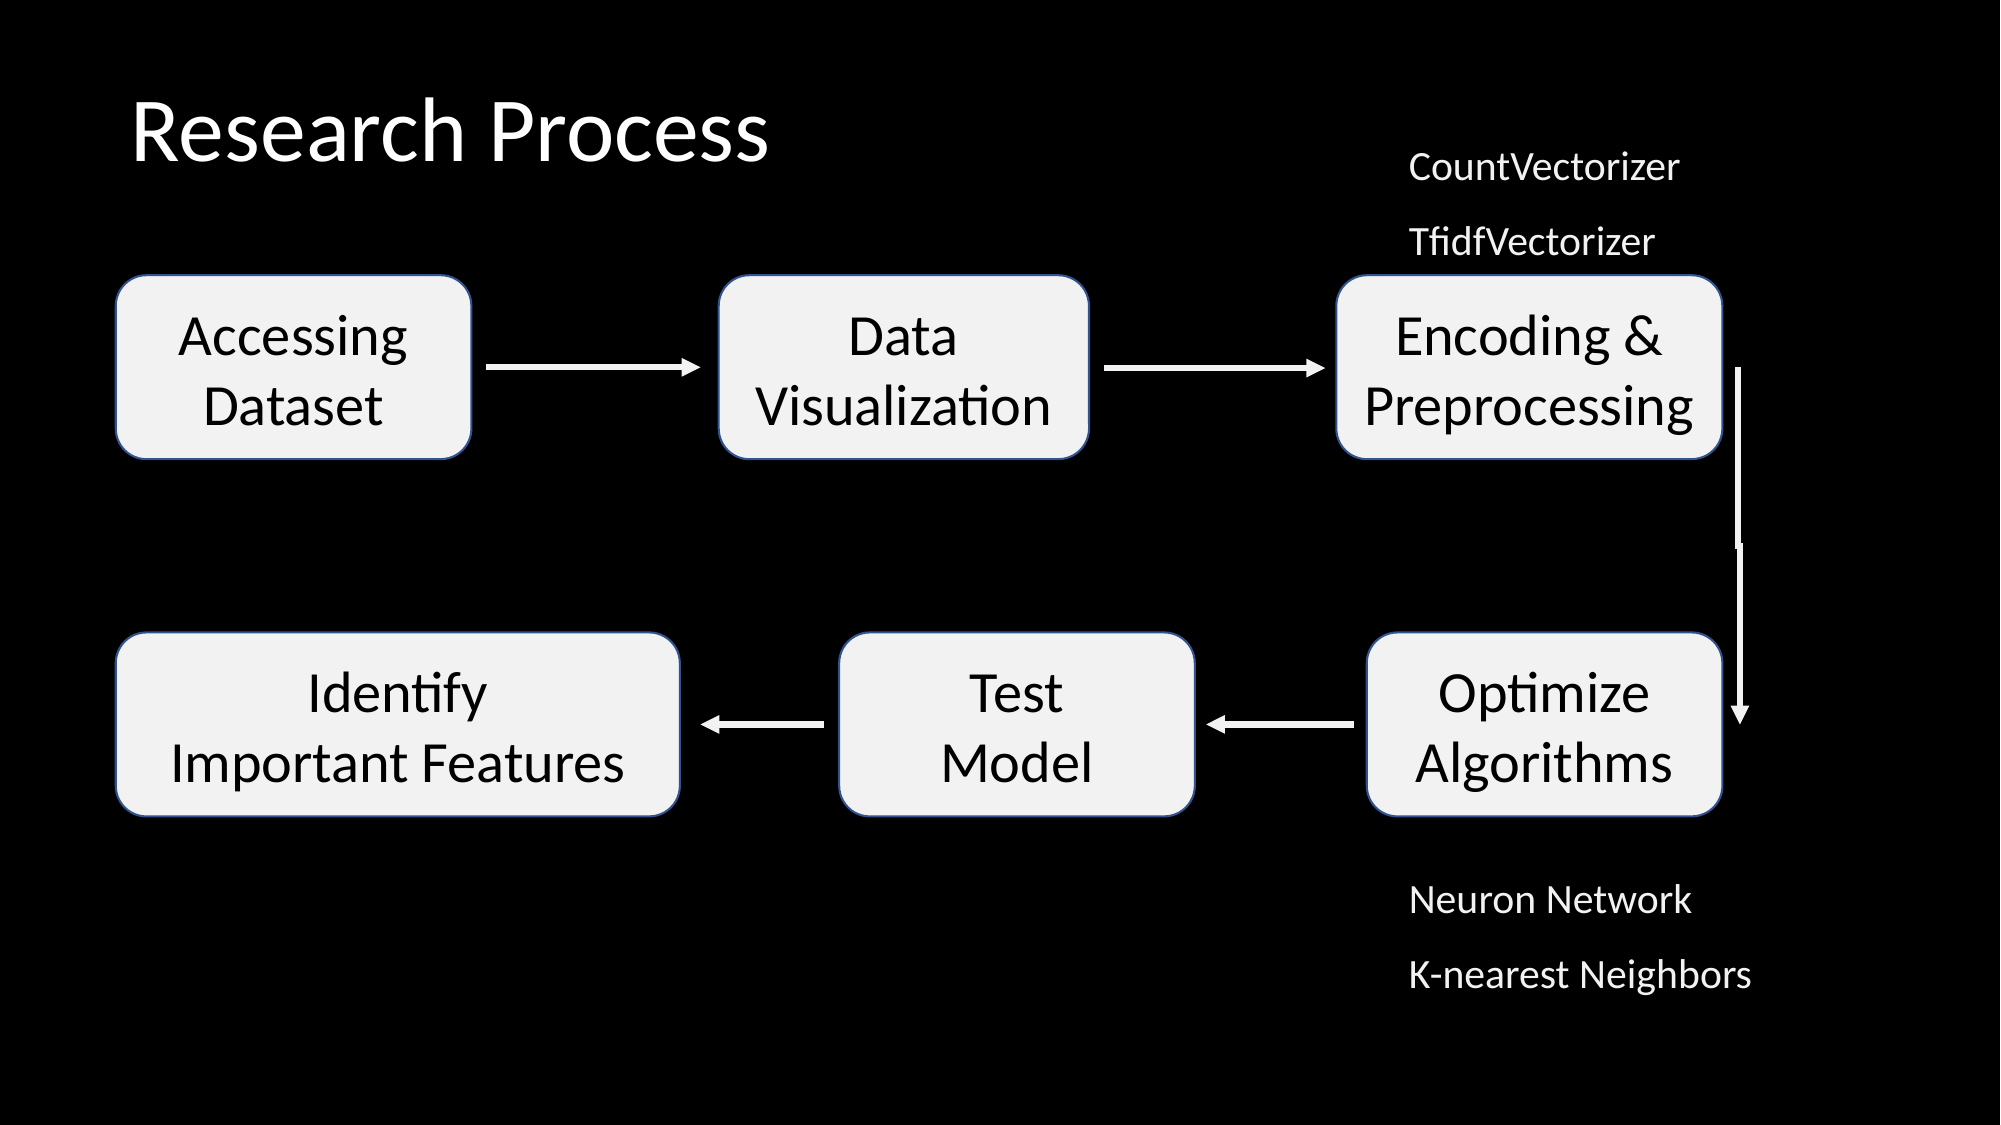

Research Process
CountVectorizer
TfidfVectorizer
Encoding &
Preprocessing
Data
Visualization
Accessing
Dataset
Optimize
Algorithms
Identify
Important Features
Test
Model
Neuron Network
K-nearest Neighbors